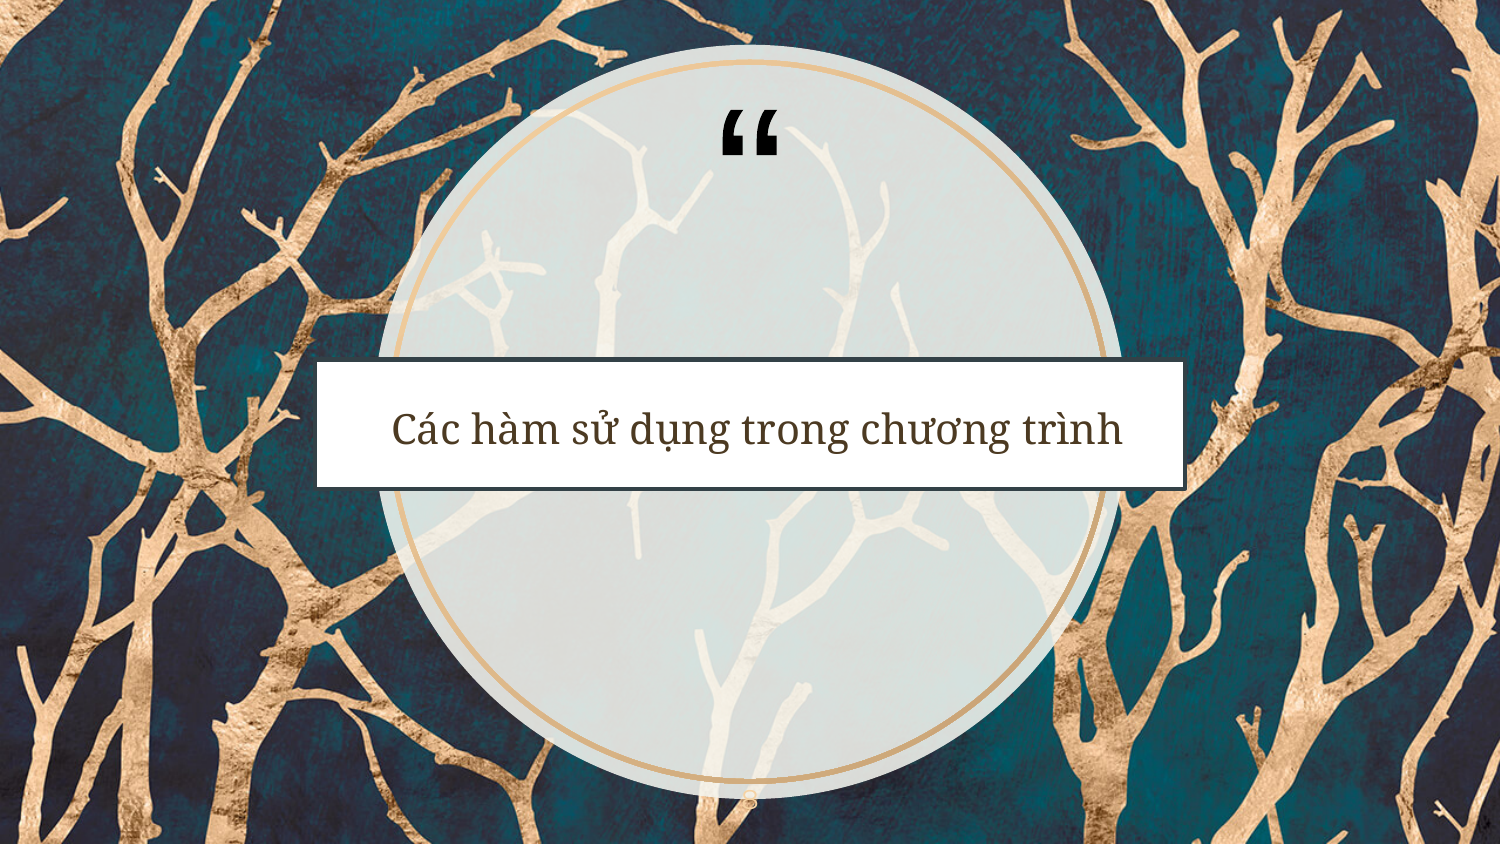

Các hàm sử dụng trong chương trình
8